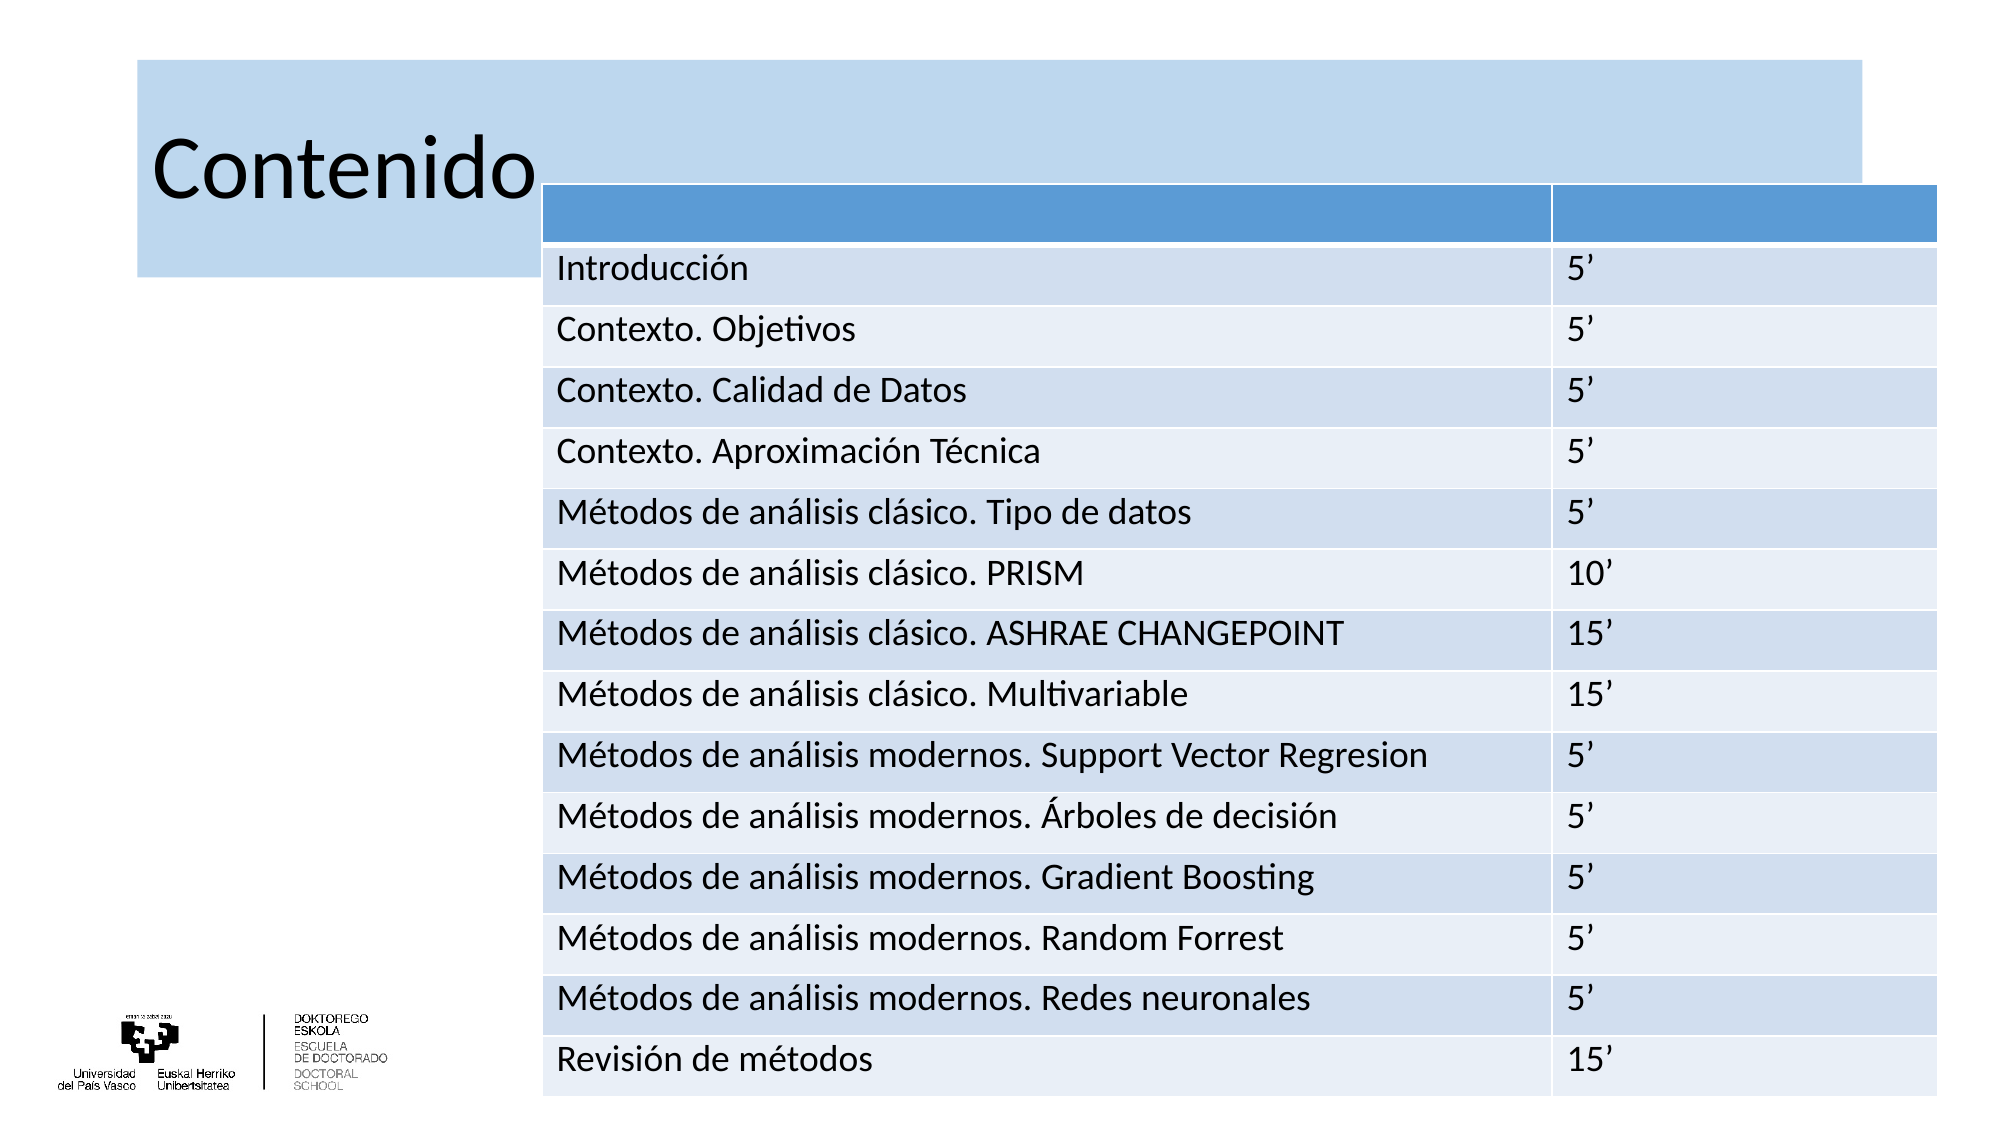

# Contenido
|  |  |
| --- | --- |
| Introducción | 5’ |
| Contexto. Objetivos | 5’ |
| Contexto. Calidad de Datos | 5’ |
| Contexto. Aproximación Técnica | 5’ |
| Métodos de análisis clásico. Tipo de datos | 5’ |
| Métodos de análisis clásico. PRISM | 10’ |
| Métodos de análisis clásico. ASHRAE CHANGEPOINT | 15’ |
| Métodos de análisis clásico. Multivariable | 15’ |
| Métodos de análisis modernos. Support Vector Regresion | 5’ |
| Métodos de análisis modernos. Árboles de decisión | 5’ |
| Métodos de análisis modernos. Gradient Boosting | 5’ |
| Métodos de análisis modernos. Random Forrest | 5’ |
| Métodos de análisis modernos. Redes neuronales | 5’ |
| Revisión de métodos | 15’ |